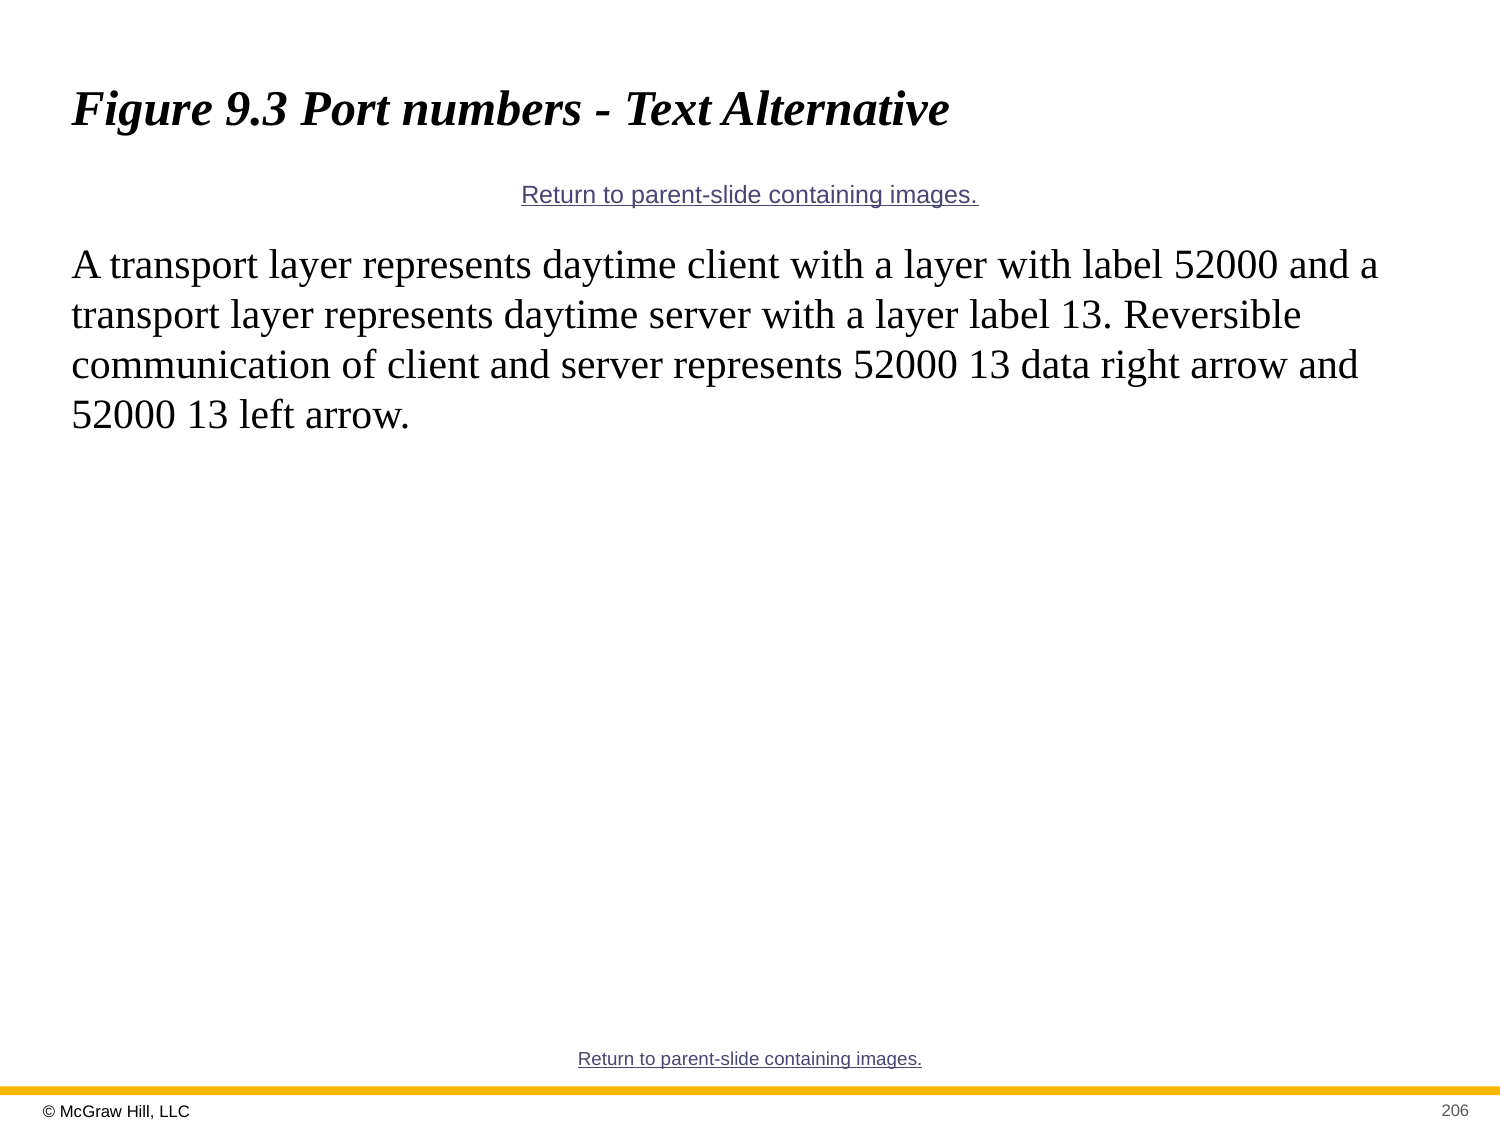

# Figure 9.3 Port numbers - Text Alternative
Return to parent-slide containing images.
A transport layer represents daytime client with a layer with label 52000 and a transport layer represents daytime server with a layer label 13. Reversible communication of client and server represents 52000 13 data right arrow and 52000 13 left arrow.
Return to parent-slide containing images.
206